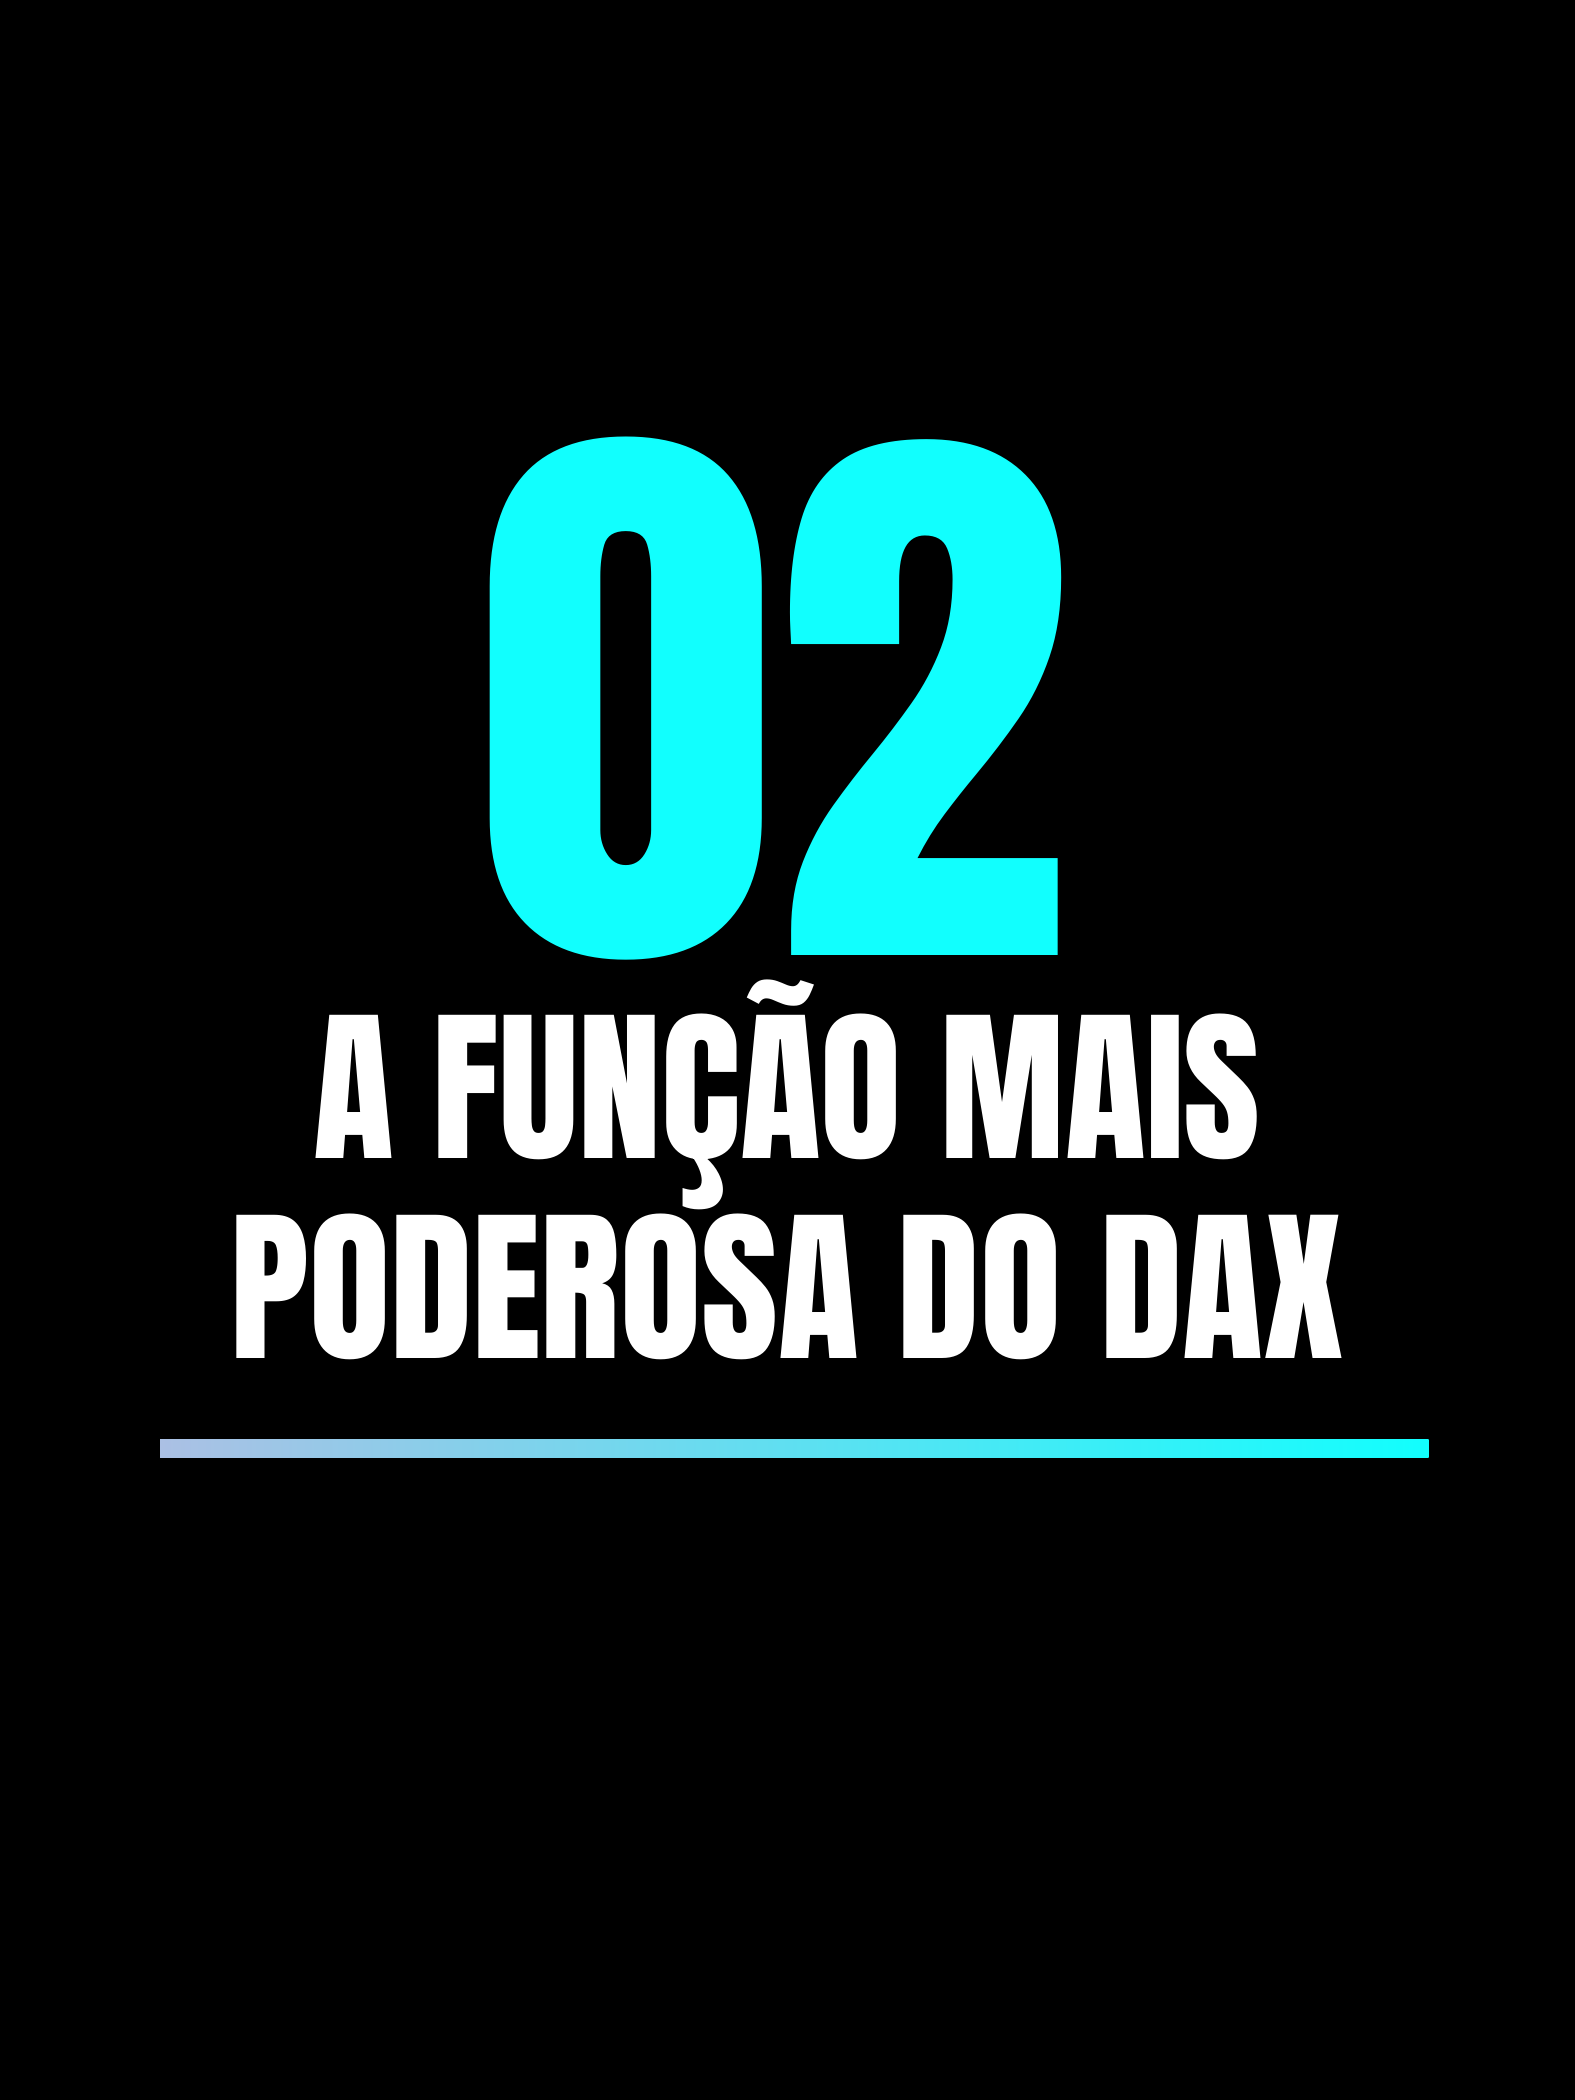

CALCULATE muda o contexto de filtro e recalcula uma expressão sob novas condições.
02
A FUNÇÃO MAIS PODEROSA DO DAX

POWER BI – RISOALDO ALMEIDA
5